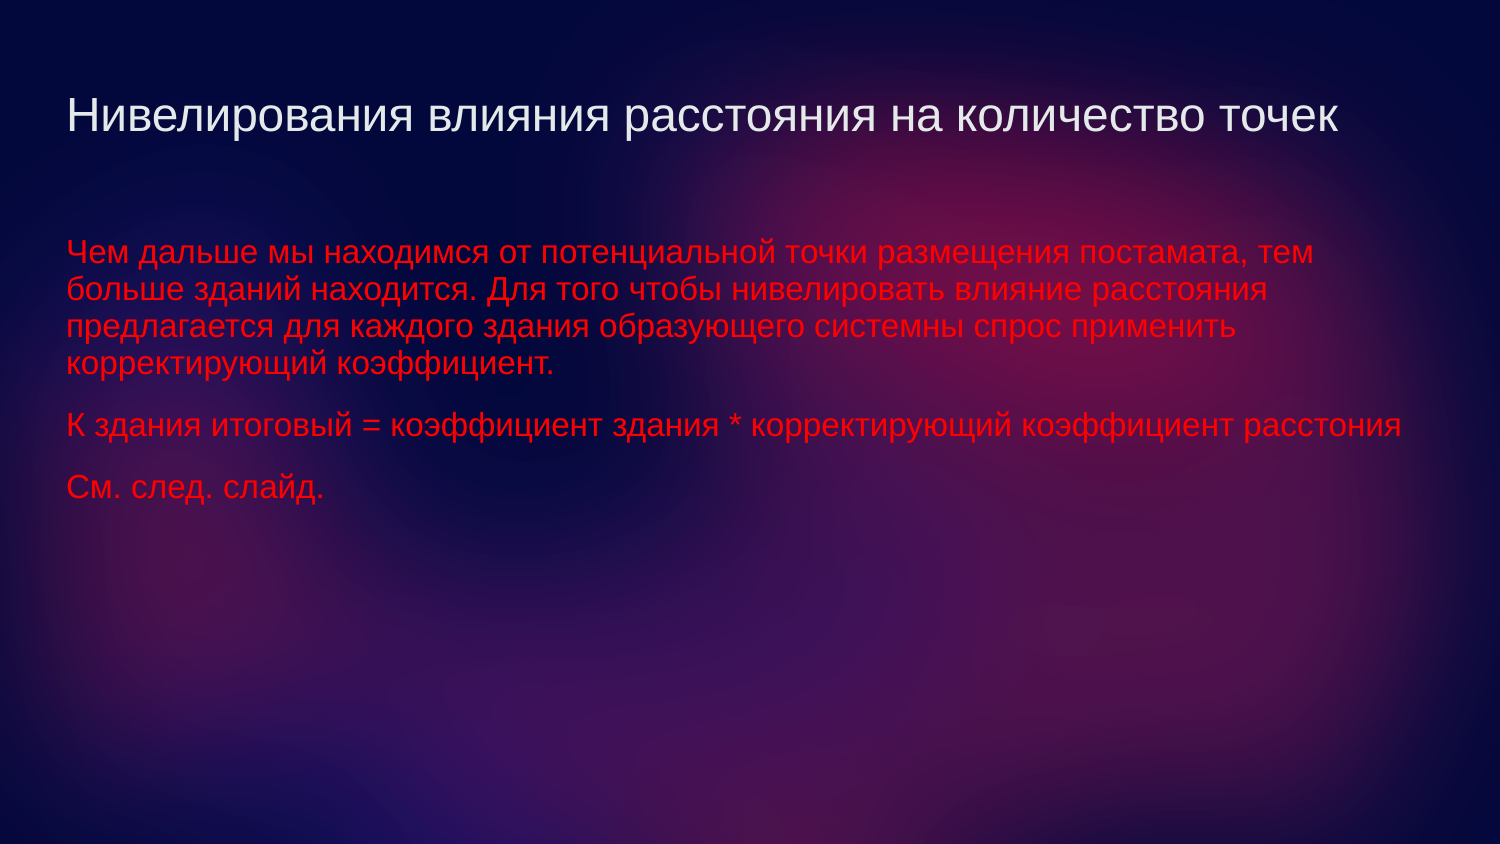

# Нивелирования влияния расстояния на количество точек
Чем дальше мы находимся от потенциальной точки размещения постамата, тем больше зданий находится. Для того чтобы нивелировать влияние расстояния предлагается для каждого здания образующего системны спрос применить корректирующий коэффициент.
К здания итоговый = коэффициент здания * корректирующий коэффициент расстония
См. след. слайд.